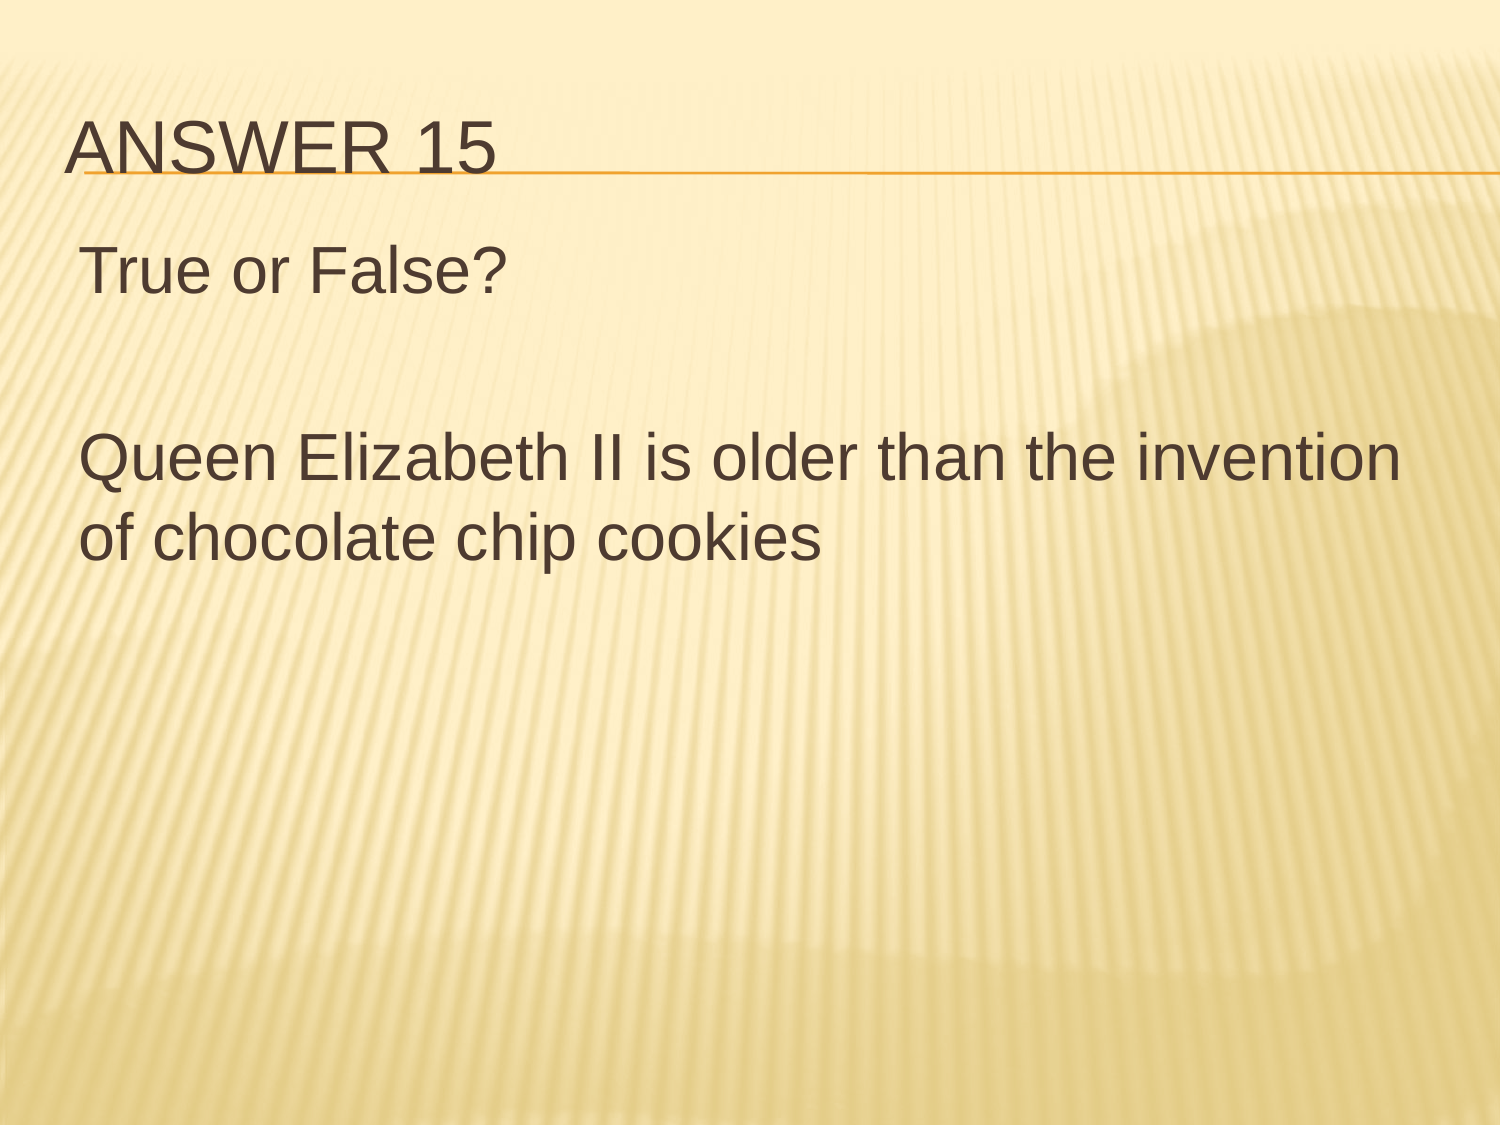

# Answer 15
True or False?

Queen Elizabeth II is older than the invention of chocolate chip cookies